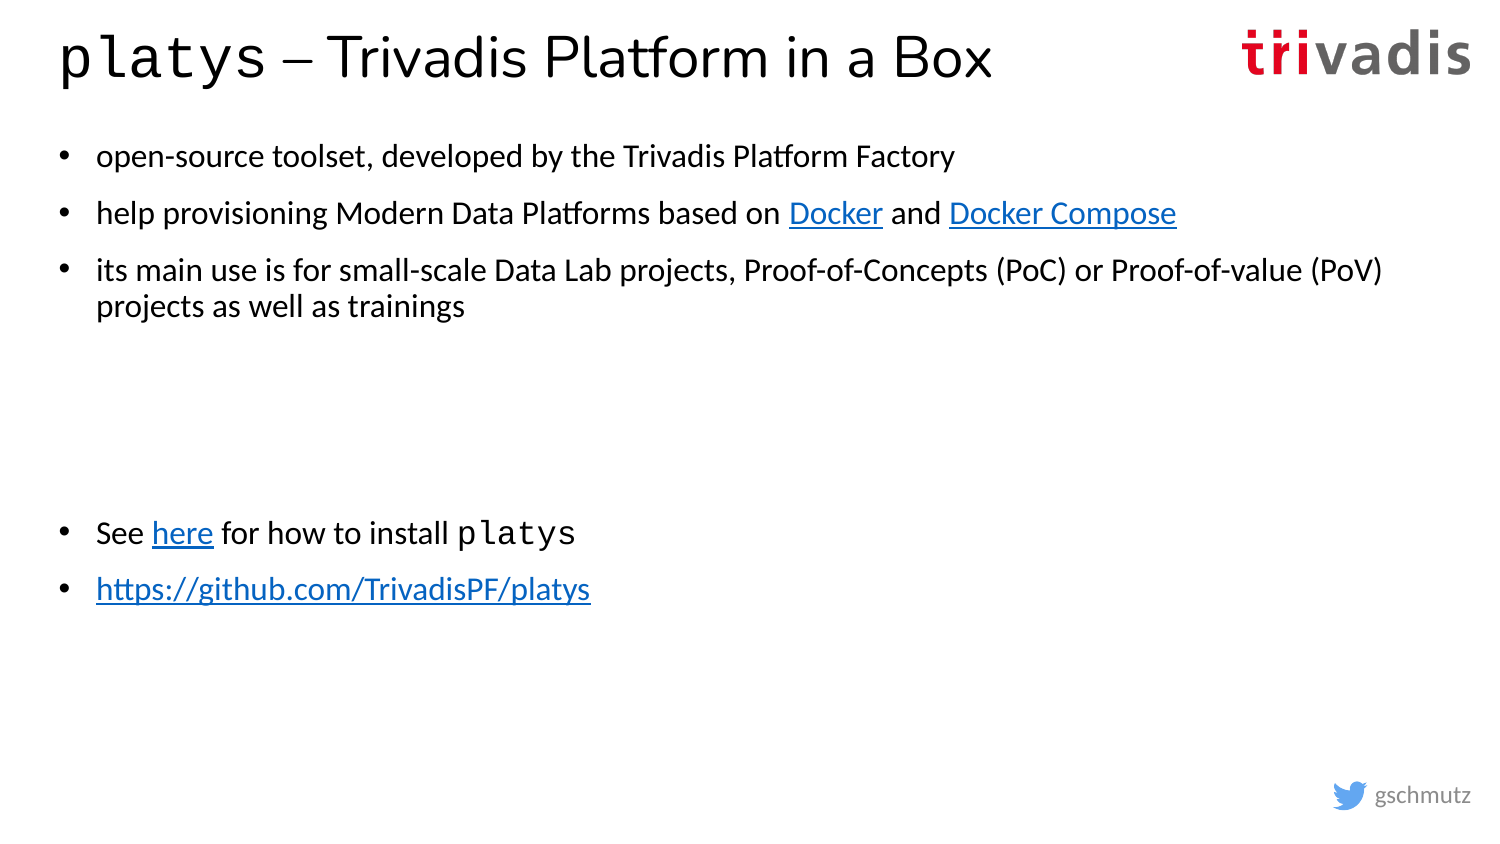

# platys – Trivadis Platform in a Box
open-source toolset, developed by the Trivadis Platform Factory
help provisioning Modern Data Platforms based on Docker and Docker Compose
its main use is for small-scale Data Lab projects, Proof-of-Concepts (PoC) or Proof-of-value (PoV) projects as well as trainings

See here for how to install platys
https://github.com/TrivadisPF/platys